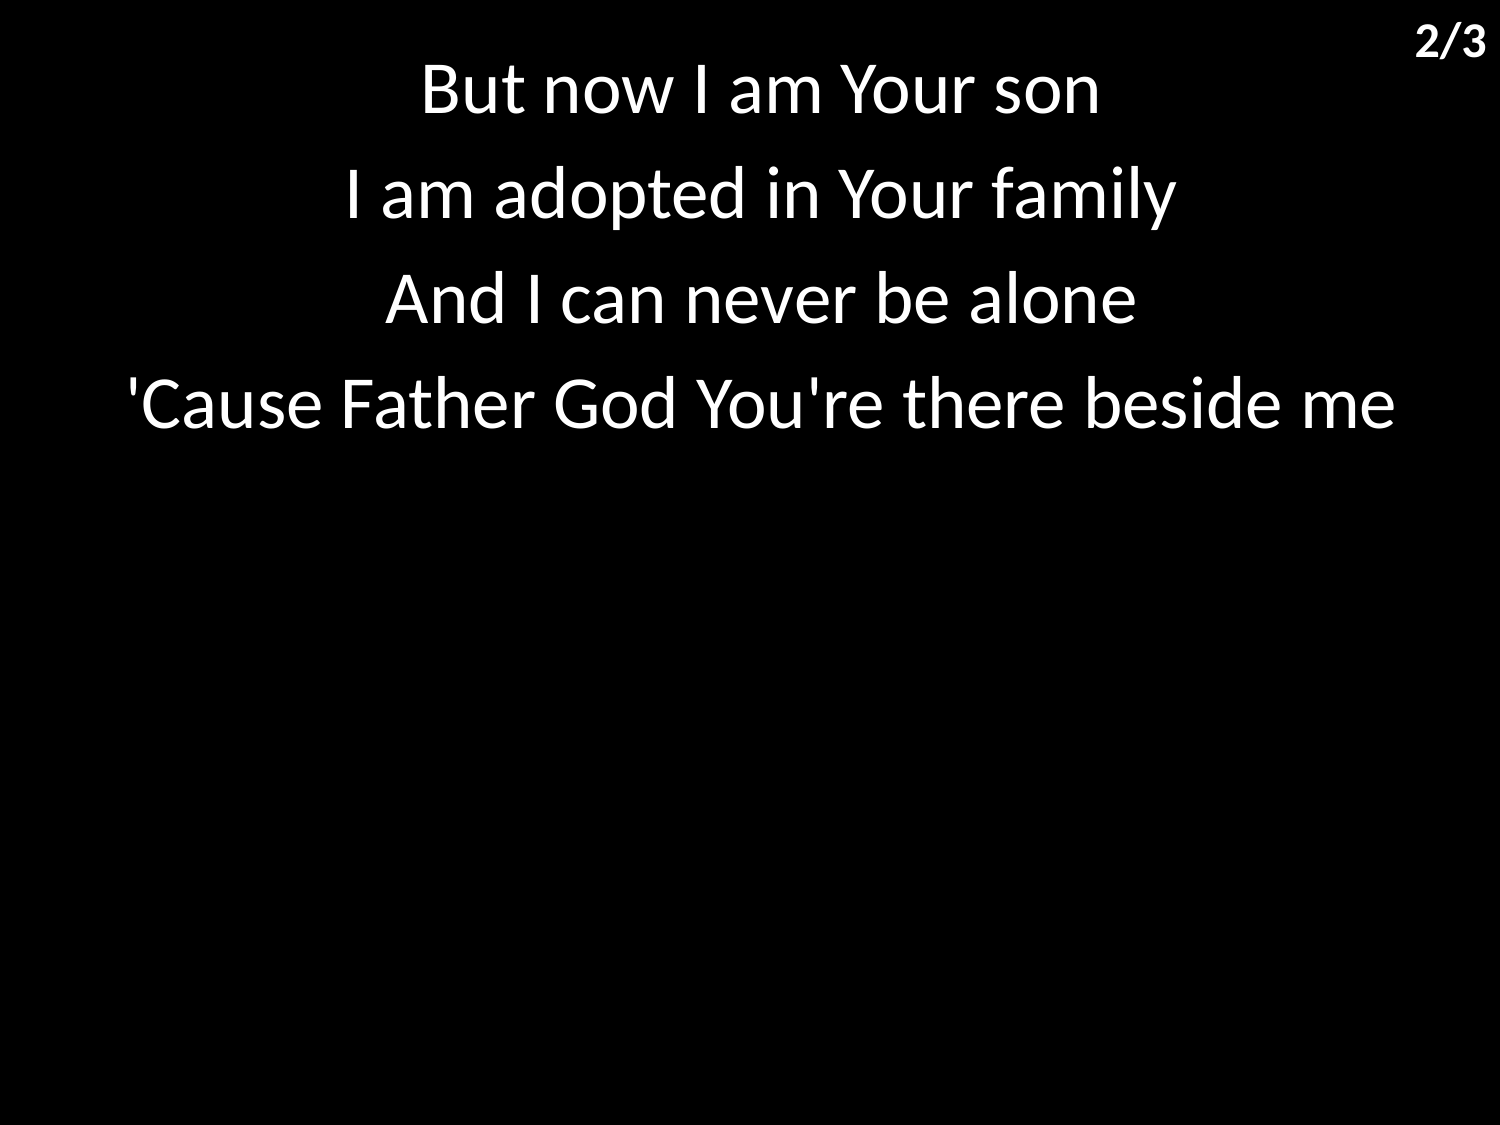

2/3
But now I am Your son
I am adopted in Your family
And I can never be alone
'Cause Father God You're there beside me